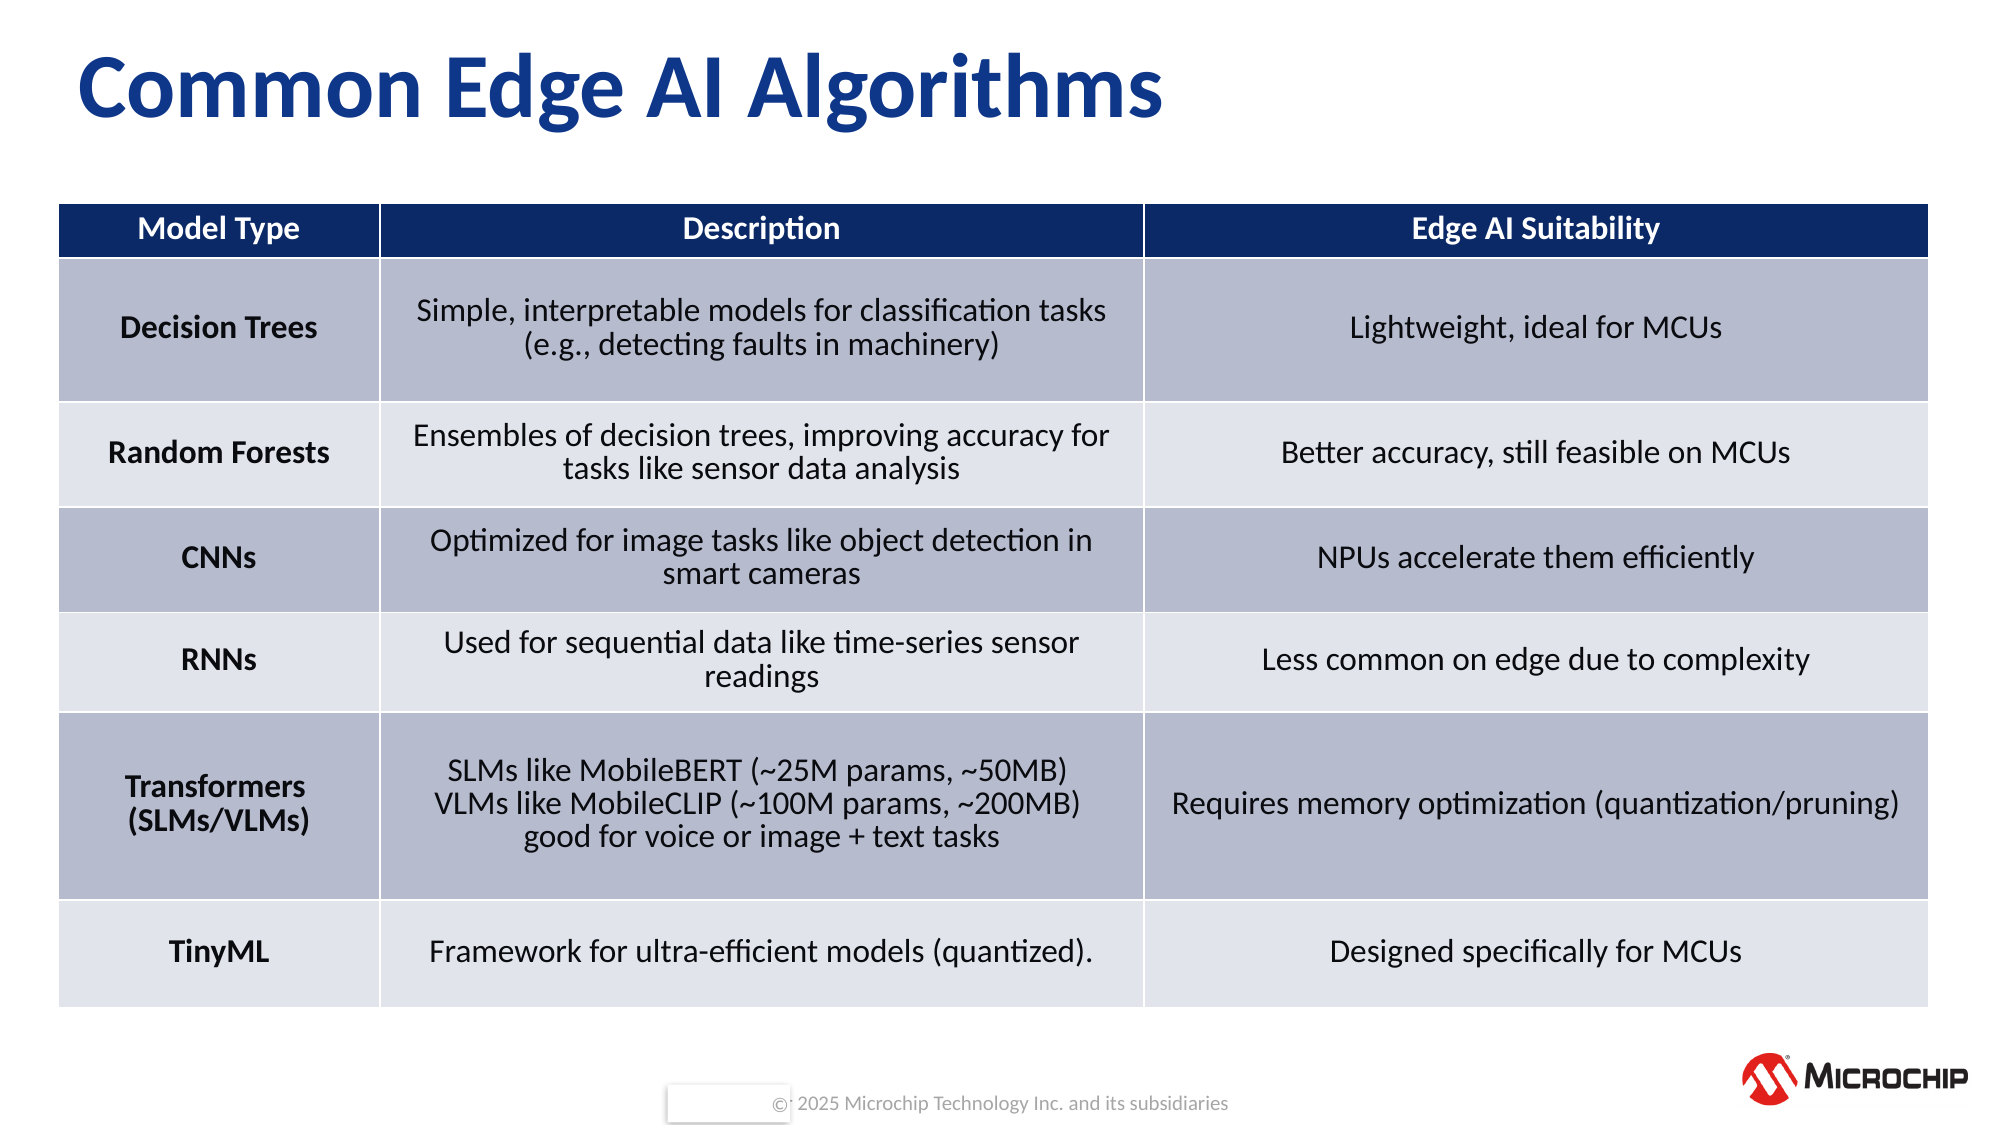

# Common Edge AI Algorithms
| Model Type | Description | Edge AI Suitability |
| --- | --- | --- |
| Decision Trees | Simple, interpretable models for classification tasks (e.g., detecting faults in machinery) | Lightweight, ideal for MCUs |
| Random Forests | Ensembles of decision trees, improving accuracy for tasks like sensor data analysis | Better accuracy, still feasible on MCUs |
| CNNs | Optimized for image tasks like object detection in smart cameras | NPUs accelerate them efficiently |
| RNNs | Used for sequential data like time-series sensor readings | Less common on edge due to complexity |
| Transformers (SLMs/VLMs) | SLMs like MobileBERT (~25M params, ~50MB) VLMs like MobileCLIP (~100M params, ~200MB) good for voice or image + text tasks | Requires memory optimization (quantization/pruning) |
| TinyML | Framework for ultra-efficient models (quantized). | Designed specifically for MCUs |